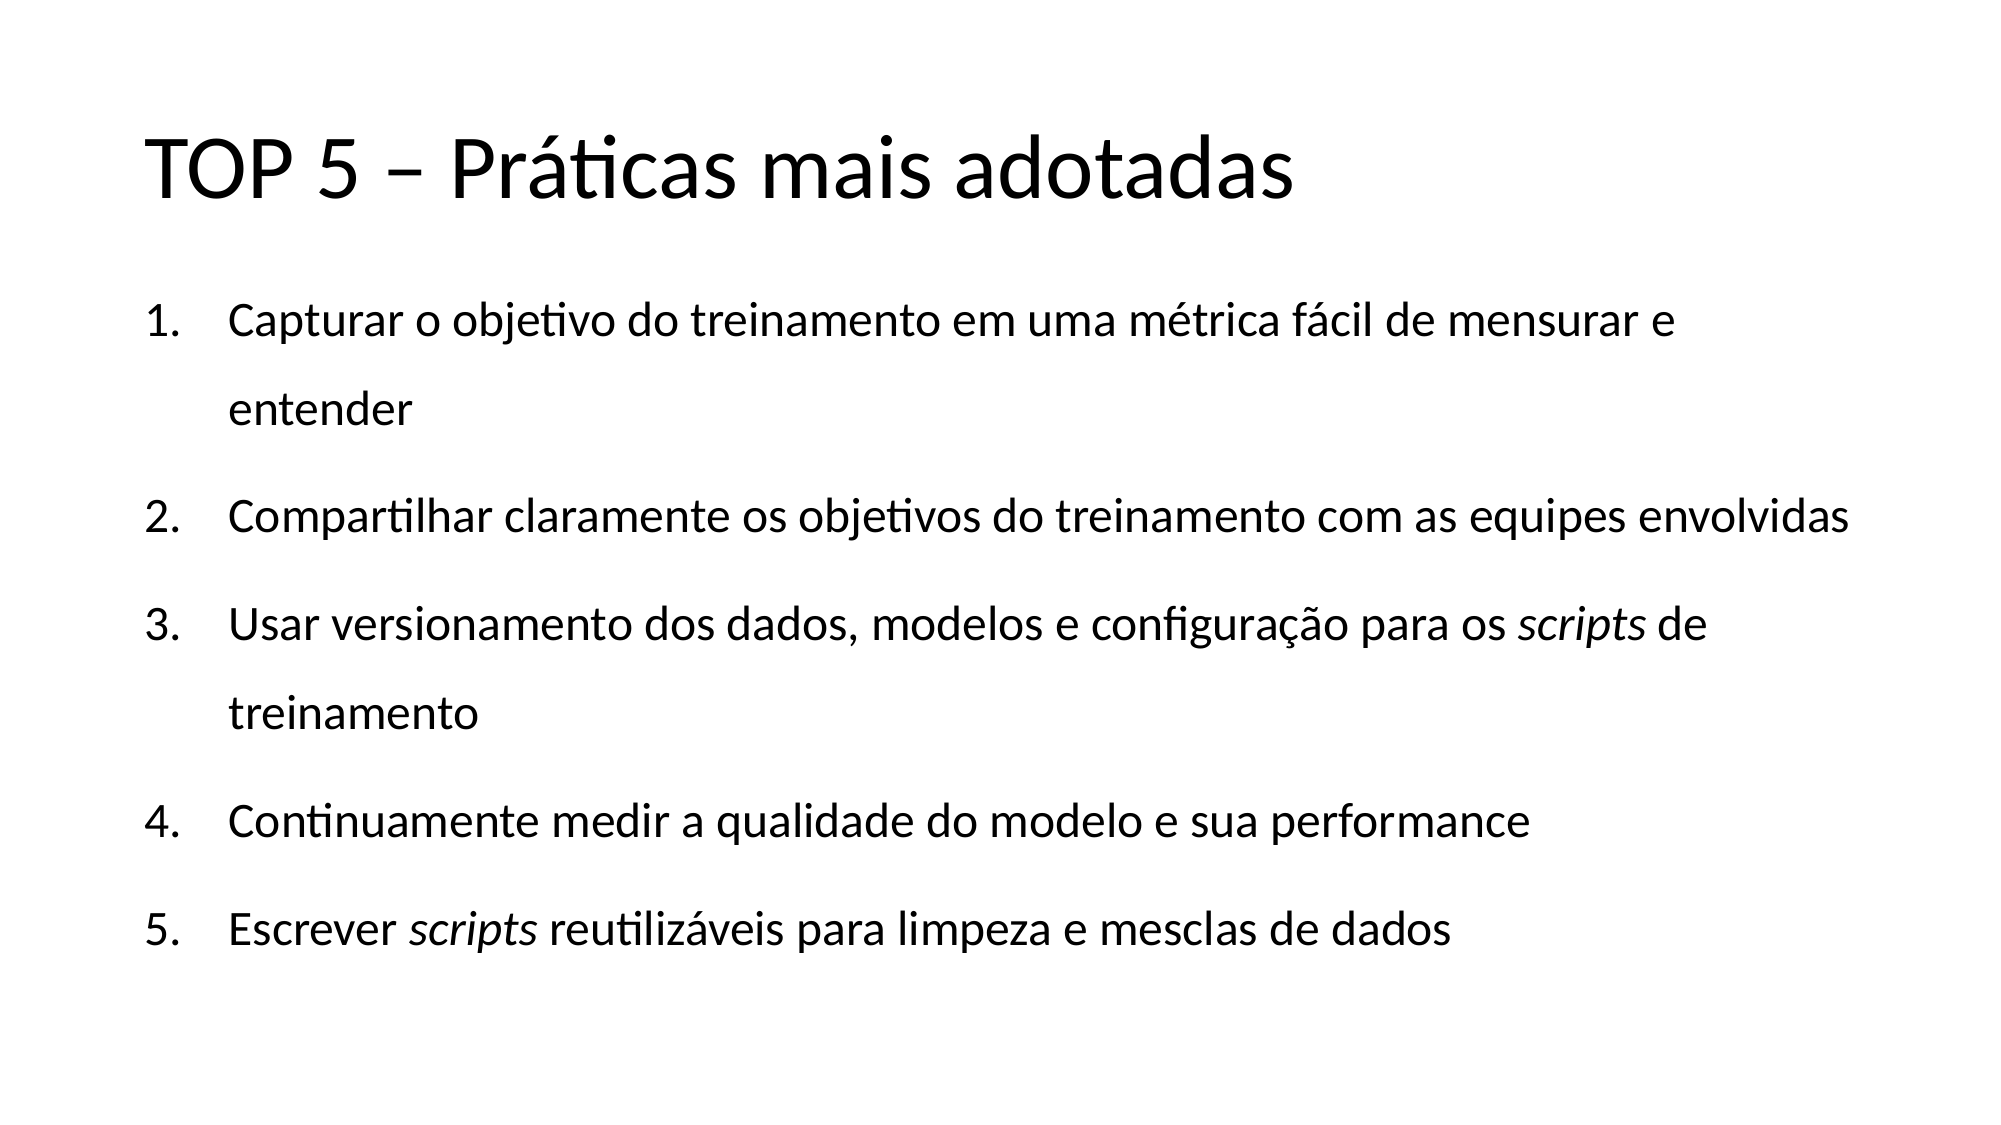

# TOP 5 – Práticas mais adotadas
Capturar o objetivo do treinamento em uma métrica fácil de mensurar e entender
Compartilhar claramente os objetivos do treinamento com as equipes envolvidas
Usar versionamento dos dados, modelos e configuração para os scripts de treinamento
Continuamente medir a qualidade do modelo e sua performance
Escrever scripts reutilizáveis para limpeza e mesclas de dados
41